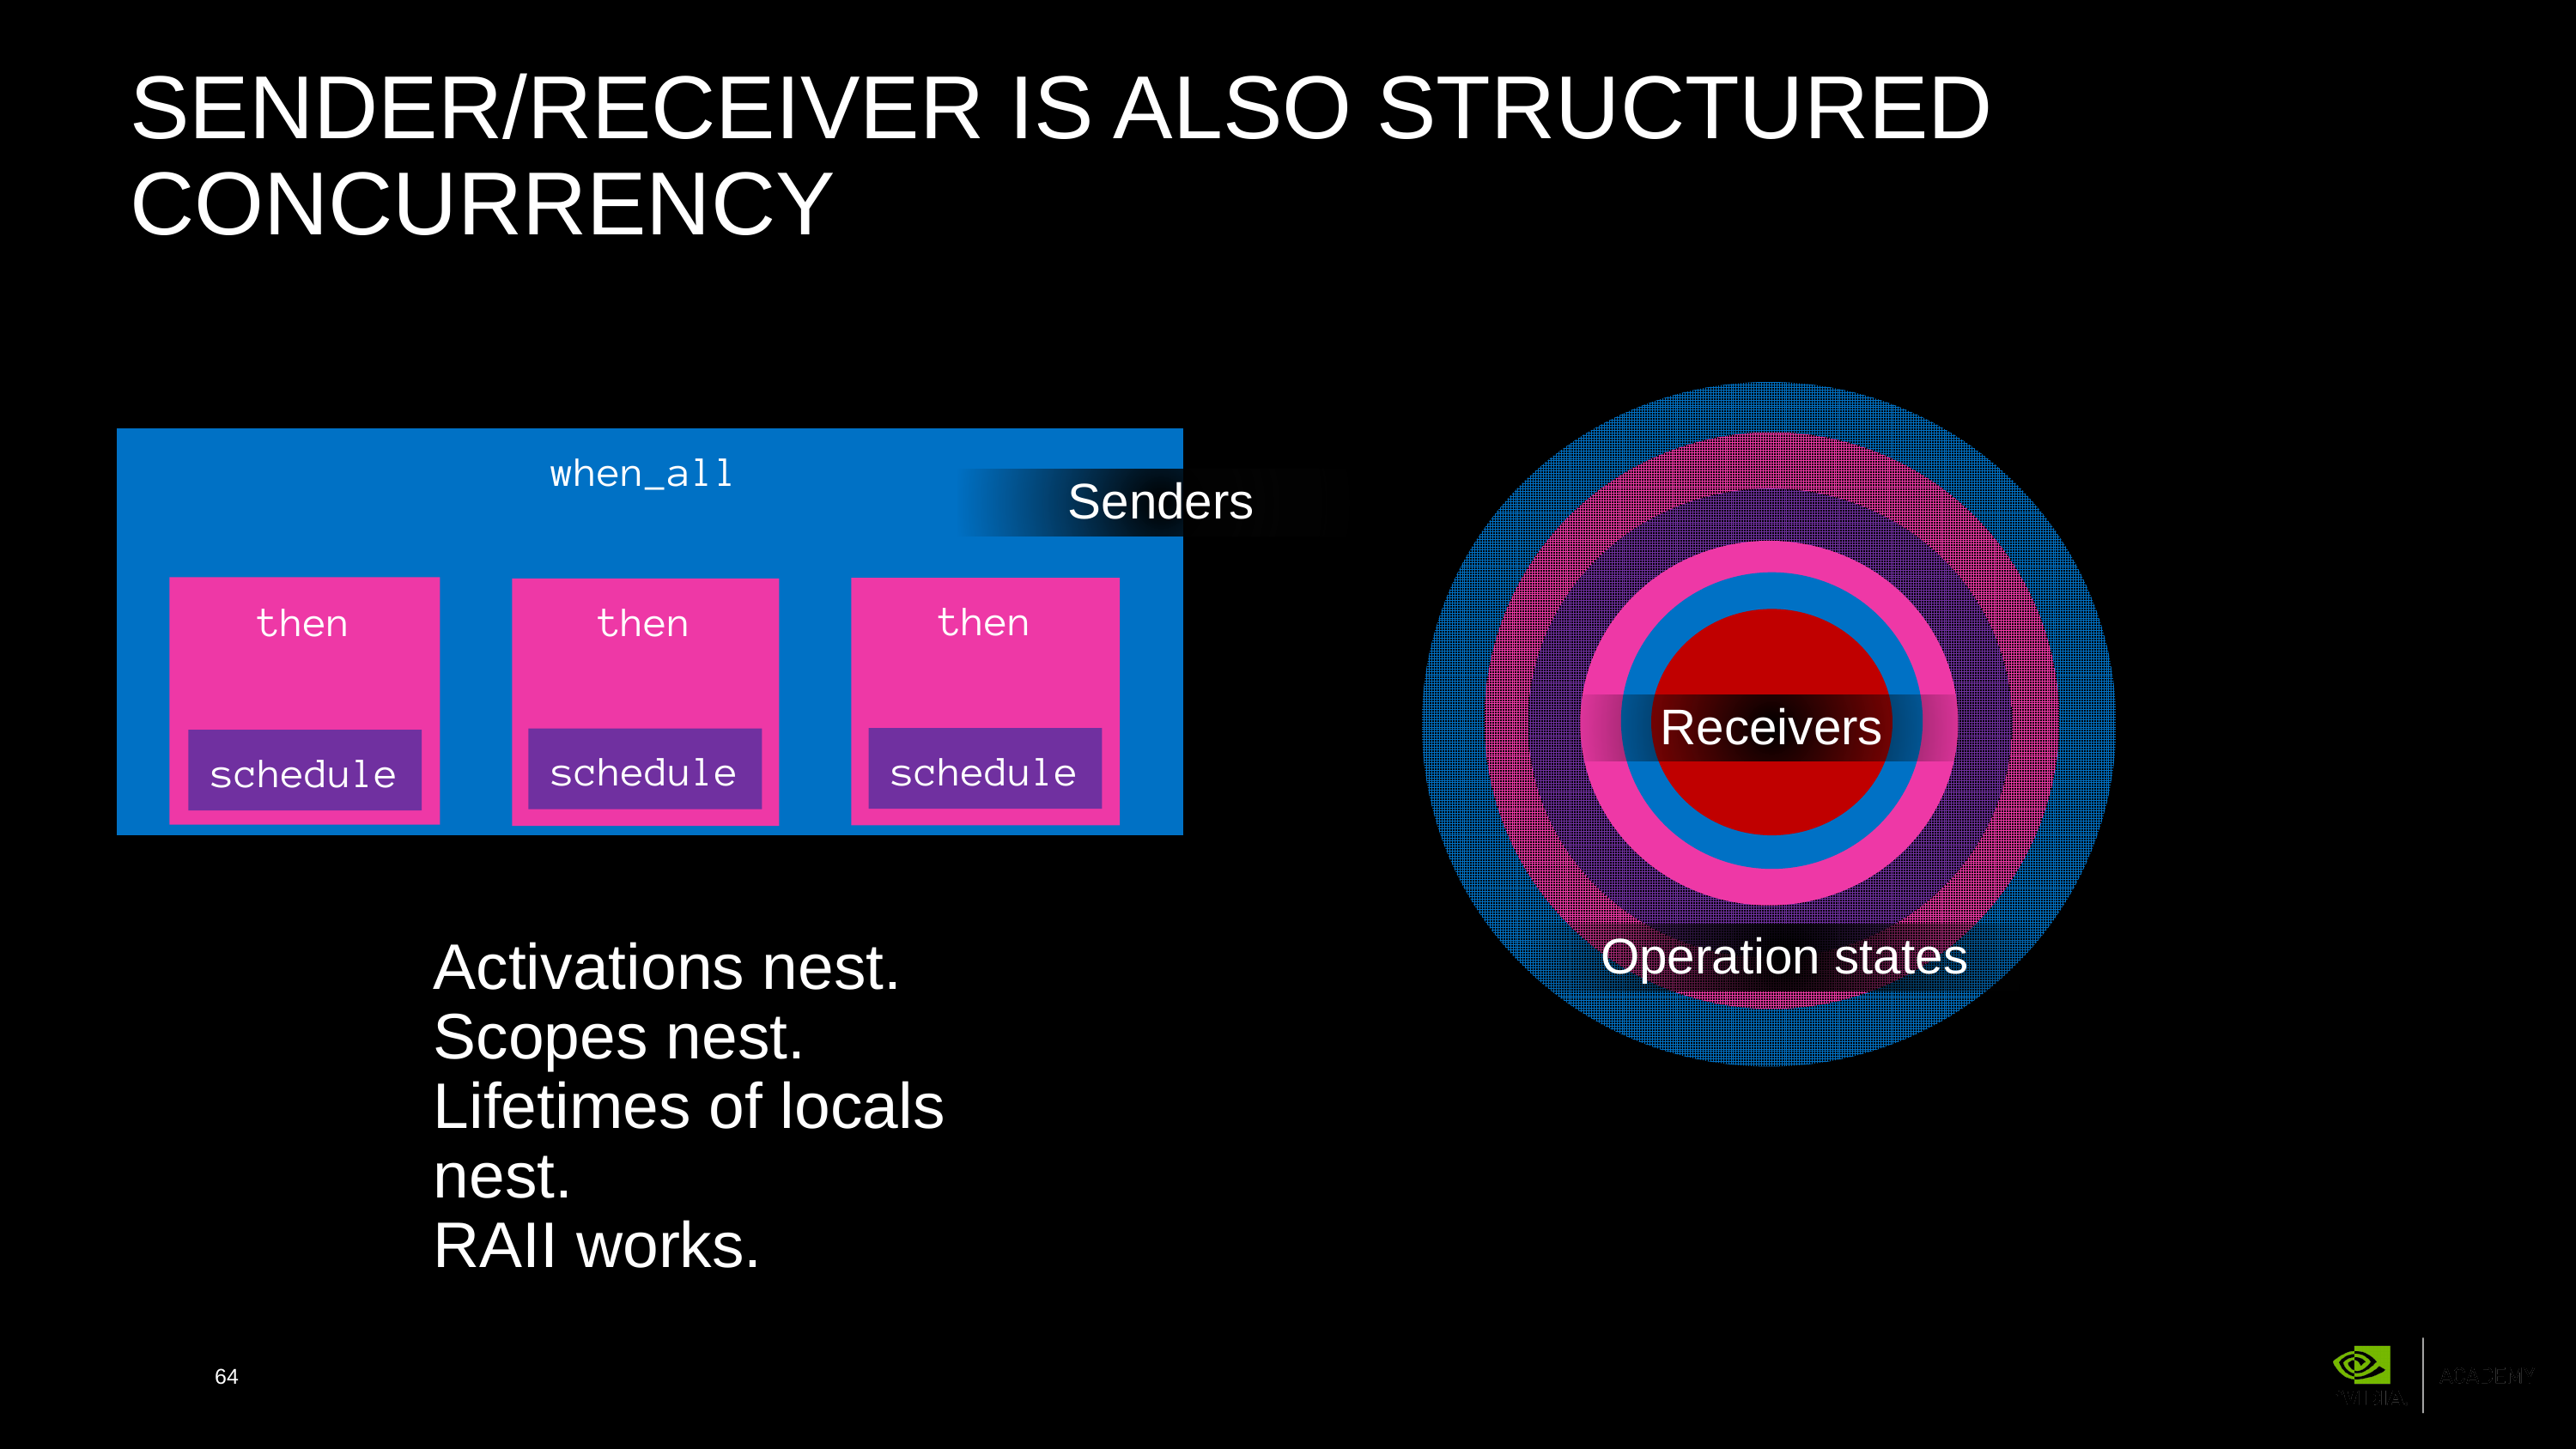

# Sender/receiver is also structured concurrency

when_all

Senders

then

then
then

Receivers
schedule
schedule
schedule
Operation states
Activations nest.
Scopes nest.
Lifetimes of locals nest.
RAII works.
64